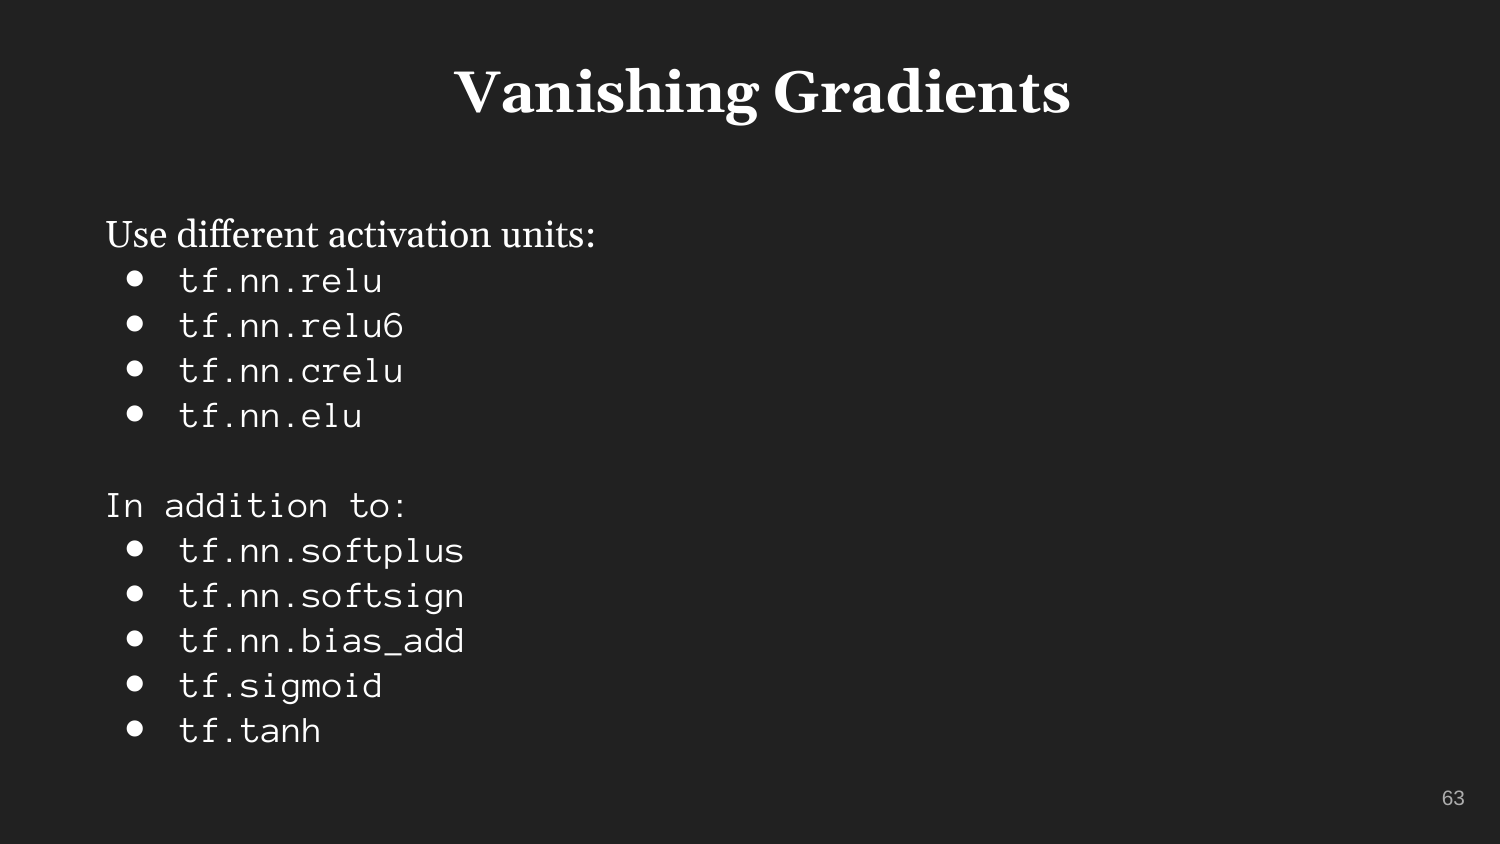

# Vanishing Gradients
Use different activation units:
tf.nn.relu
tf.nn.relu6
tf.nn.crelu
tf.nn.elu

In addition to:
tf.nn.softplus
tf.nn.softsign
tf.nn.bias_add
tf.sigmoid
tf.tanh
63